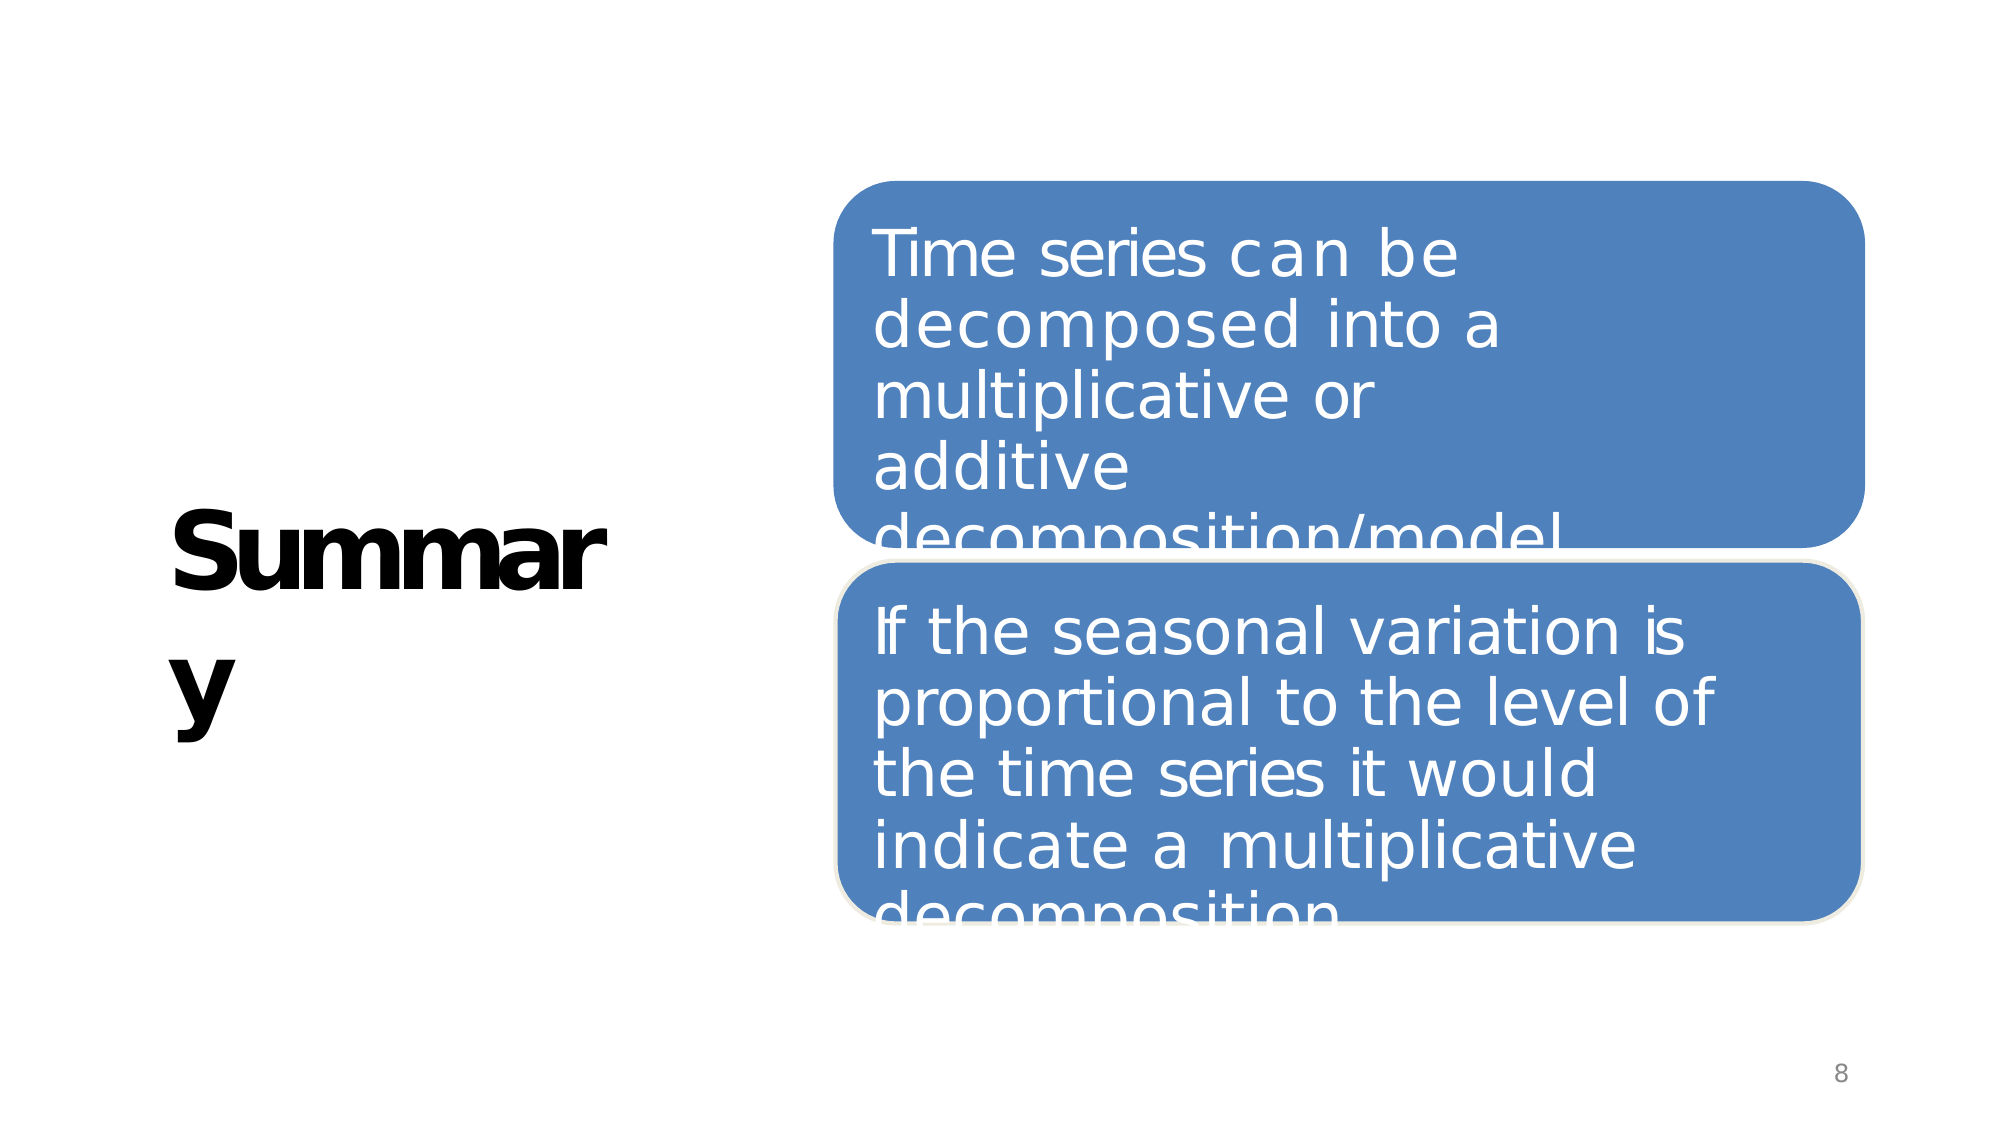

# Time series can be decomposed into a multiplicative or additive decomposition/model
Summary

If the seasonal variation is proportional to the level of the time series it would indicate a multiplicative decomposition
8